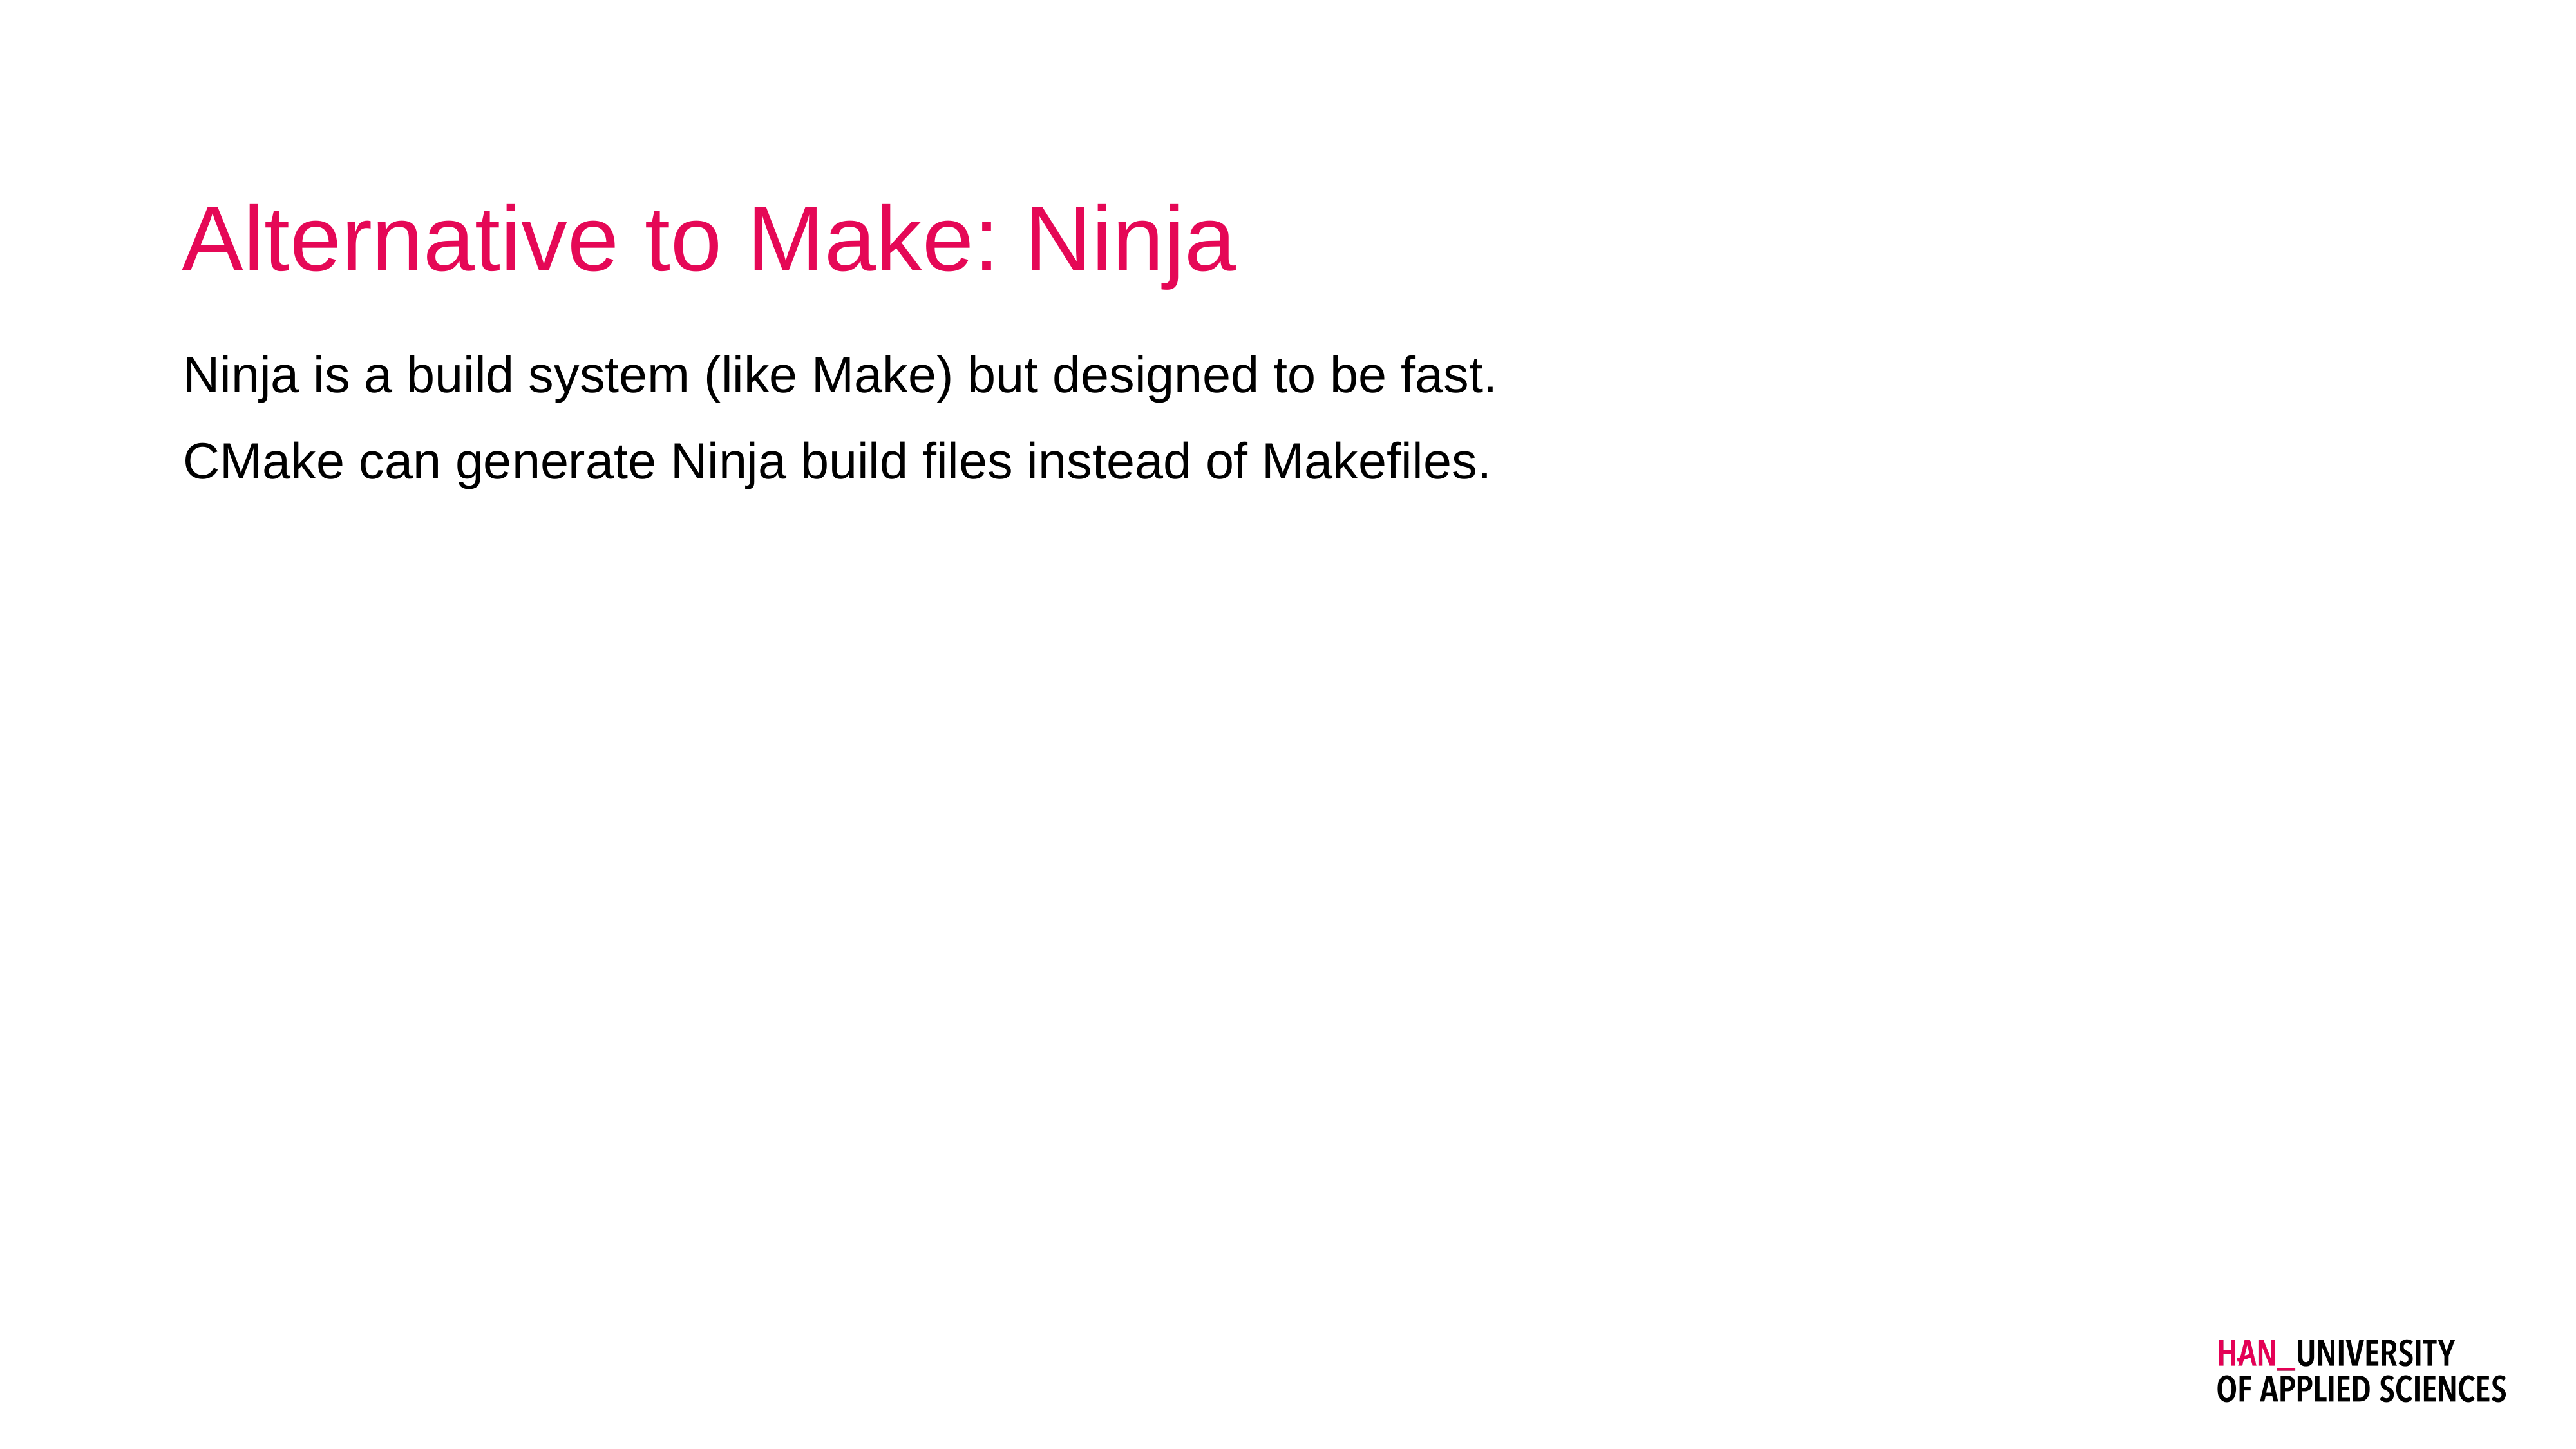

# Alternative to Make: Ninja
Ninja is a build system (like Make) but designed to be fast.
CMake can generate Ninja build files instead of Makefiles.